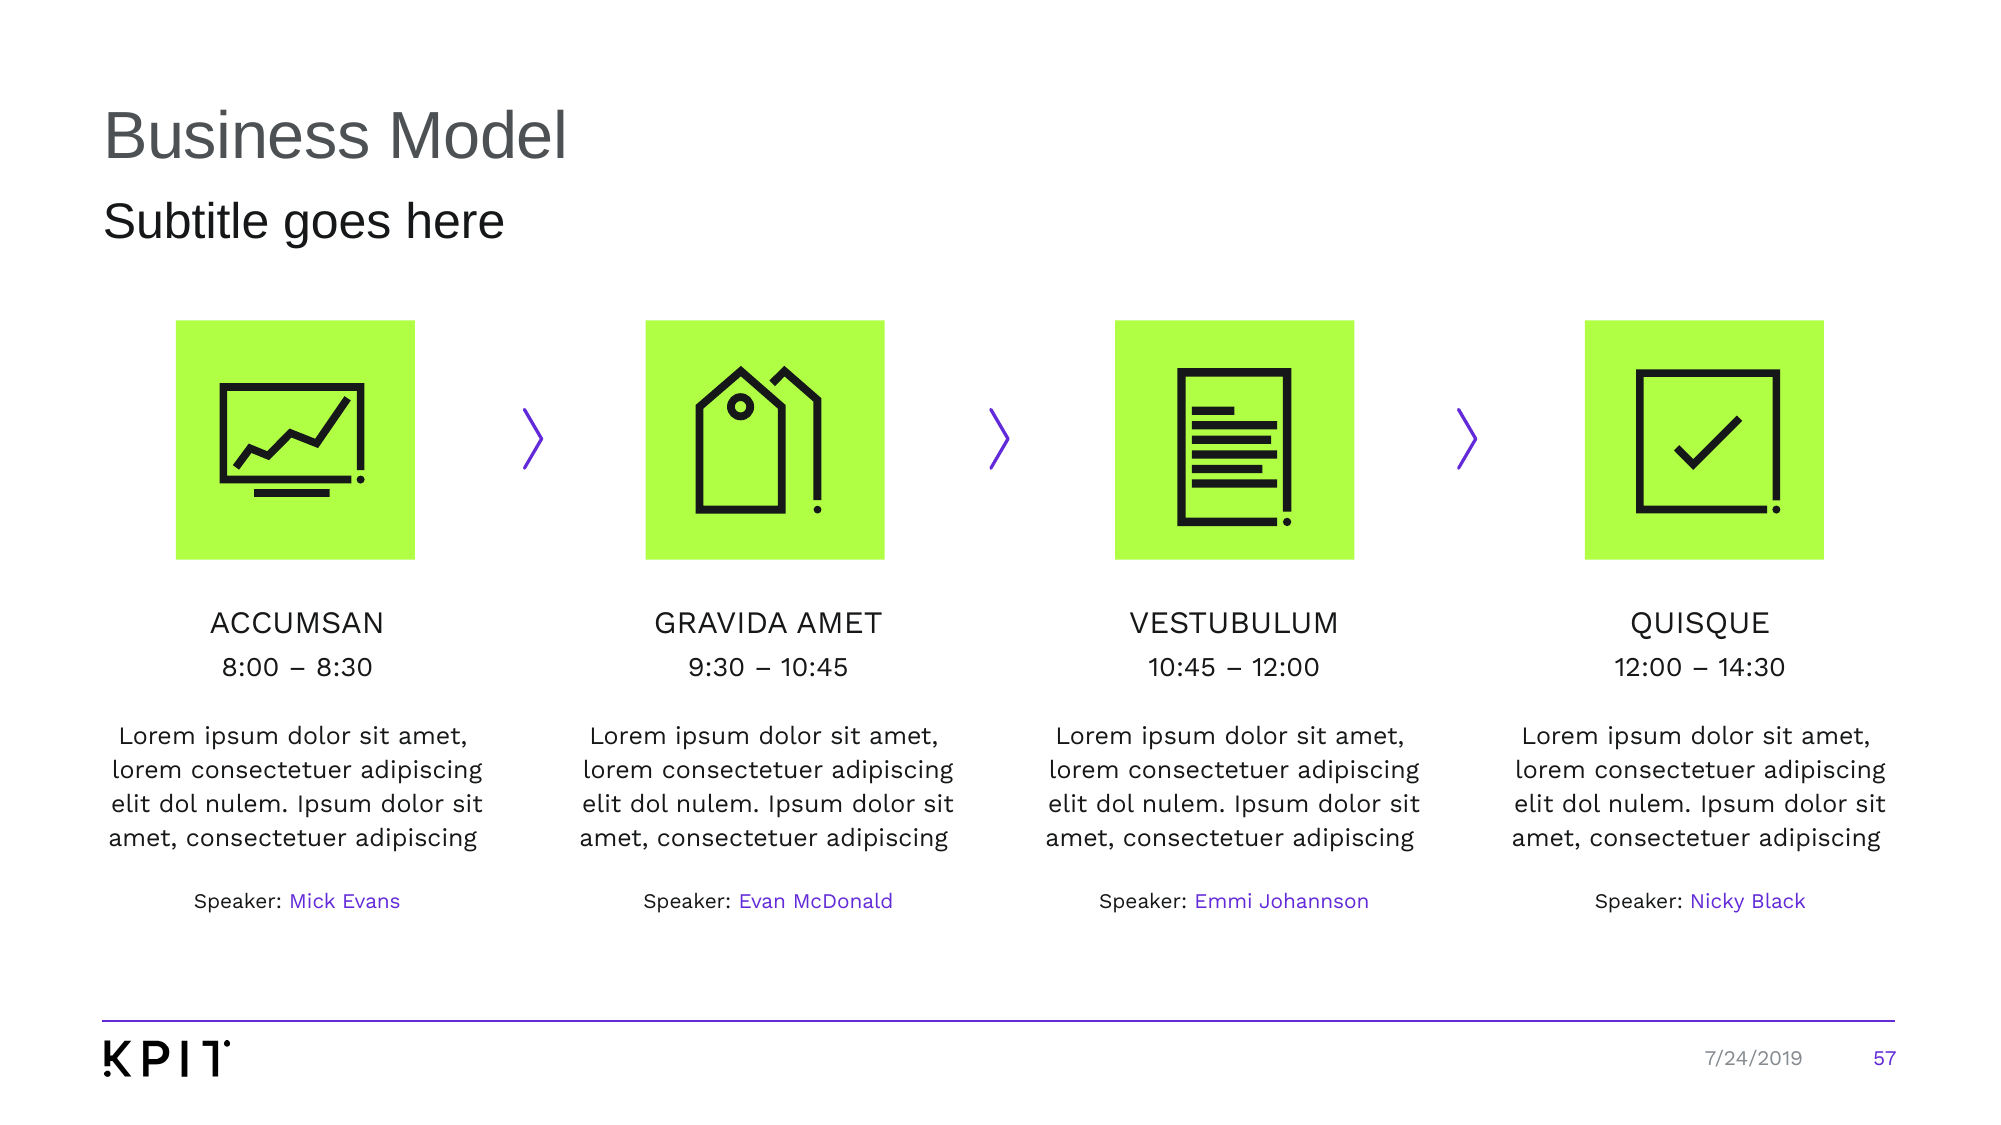

# Business Model
Subtitle goes here

ACCUMSAN
GRAVIDA AMET
VESTUBULUM
QUISQUE
8:00 – 8:30
9:30 – 10:45
10:45 – 12:00
12:00 – 14:30
Lorem ipsum dolor sit amet,
lorem consectetuer adipiscing elit dol nulem. Ipsum dolor sit amet, consectetuer adipiscing
Lorem ipsum dolor sit amet,
lorem consectetuer adipiscing elit dol nulem. Ipsum dolor sit amet, consectetuer adipiscing
Lorem ipsum dolor sit amet,
lorem consectetuer adipiscing elit dol nulem. Ipsum dolor sit amet, consectetuer adipiscing
Lorem ipsum dolor sit amet,
lorem consectetuer adipiscing elit dol nulem. Ipsum dolor sit amet, consectetuer adipiscing
Speaker: Mick Evans
Speaker: Evan McDonald
Speaker: Emmi Johannson
Speaker: Nicky Black
57
7/24/2019